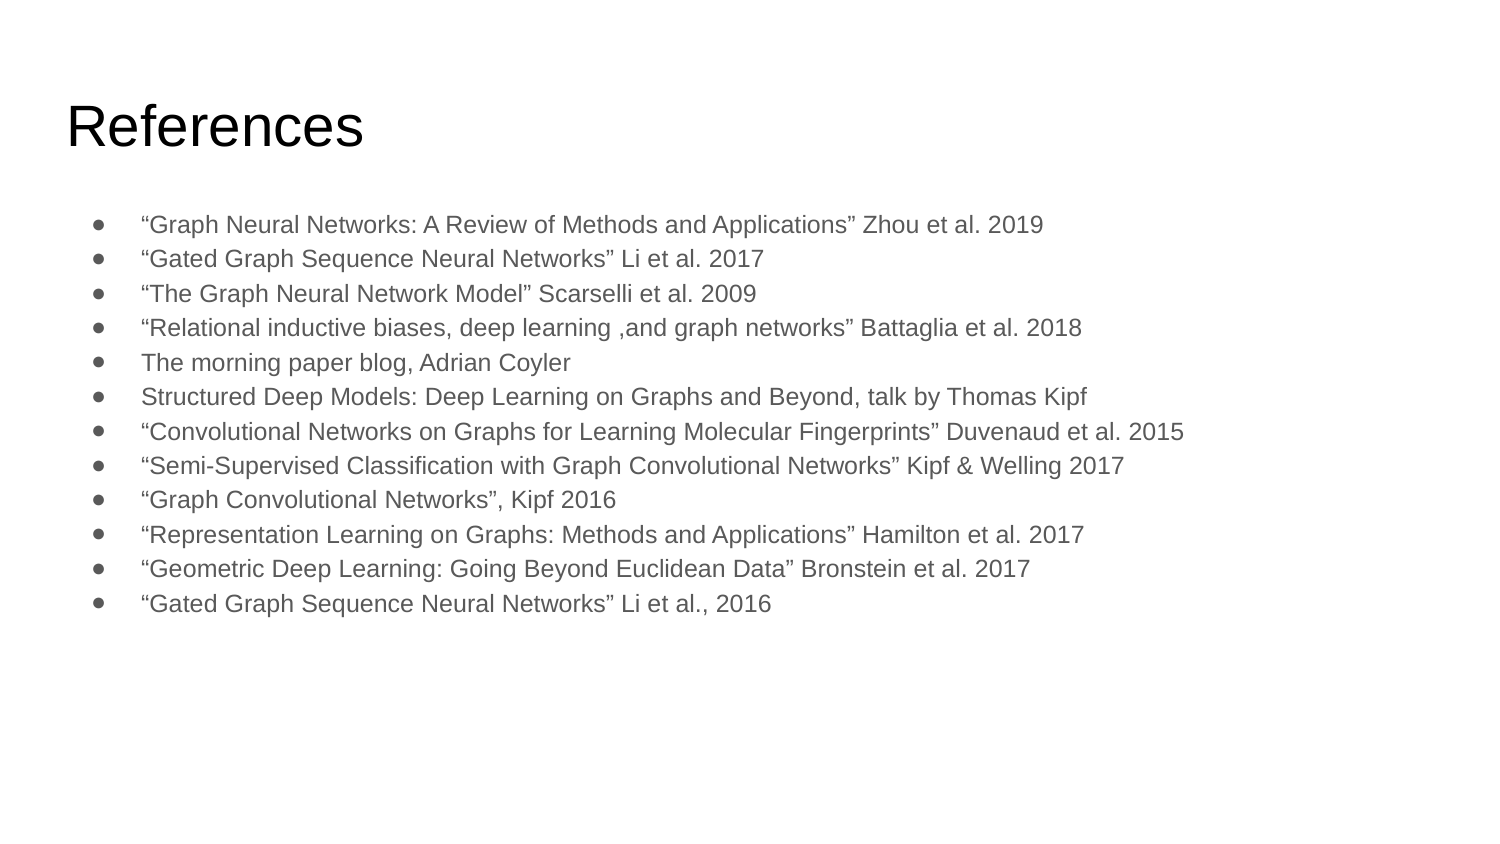

# References
“Graph Neural Networks: A Review of Methods and Applications” Zhou et al. 2019
“Gated Graph Sequence Neural Networks” Li et al. 2017
“The Graph Neural Network Model” Scarselli et al. 2009
“Relational inductive biases, deep learning ,and graph networks” Battaglia et al. 2018
The morning paper blog, Adrian Coyler
Structured Deep Models: Deep Learning on Graphs and Beyond, talk by Thomas Kipf
“Convolutional Networks on Graphs for Learning Molecular Fingerprints” Duvenaud et al. 2015
“Semi-Supervised Classification with Graph Convolutional Networks” Kipf & Welling 2017
“Graph Convolutional Networks”, Kipf 2016
“Representation Learning on Graphs: Methods and Applications” Hamilton et al. 2017
“Geometric Deep Learning: Going Beyond Euclidean Data” Bronstein et al. 2017
“Gated Graph Sequence Neural Networks” Li et al., 2016